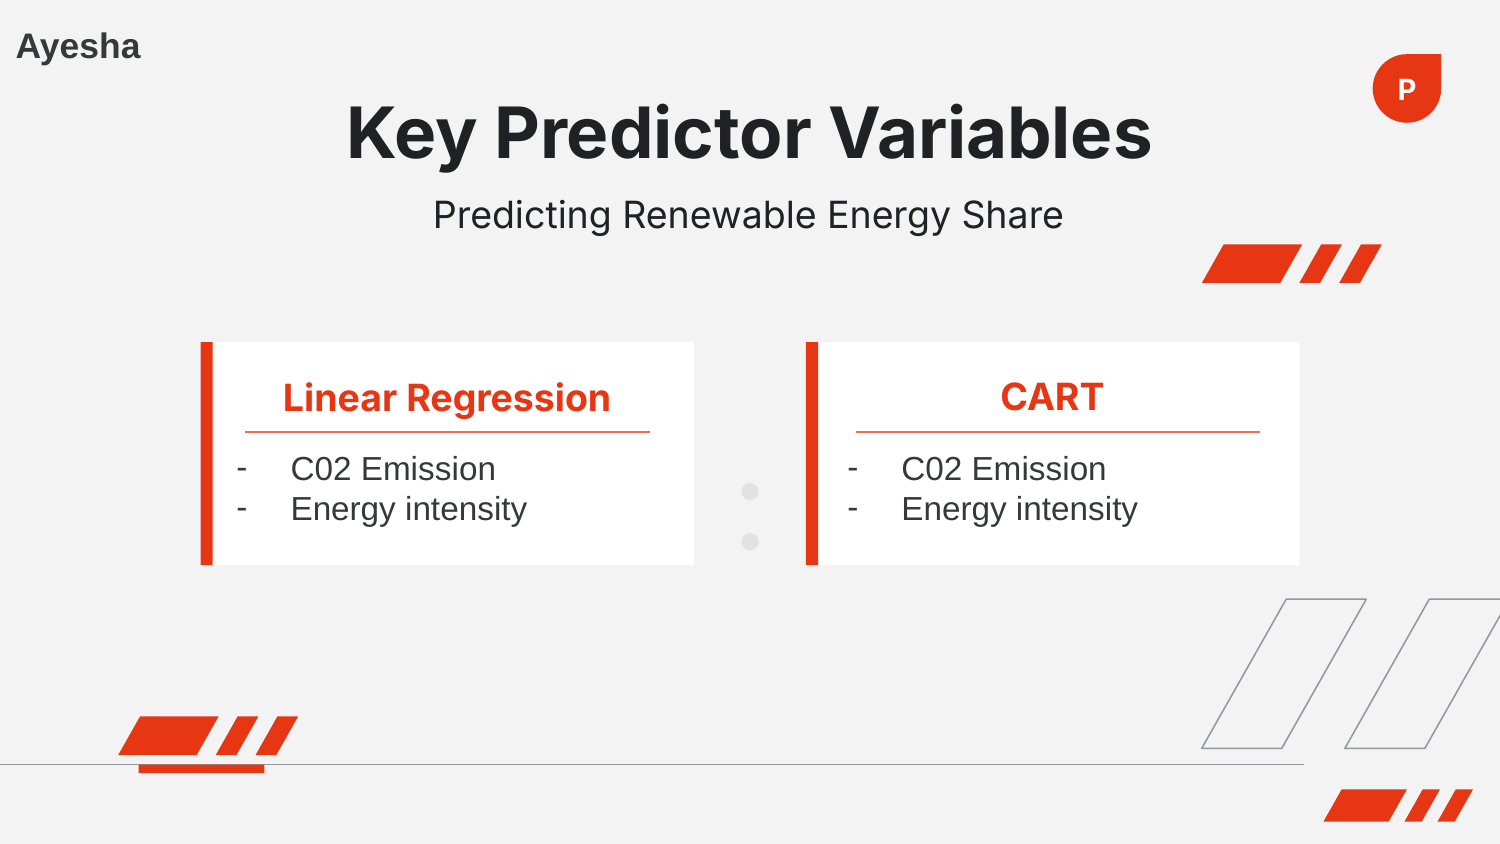

Ayesha
P
# Key Predictor Variables
Predicting Renewable Energy Share

CART
Linear Regression
C02 Emission
Energy intensity
C02 Emission
Energy intensity